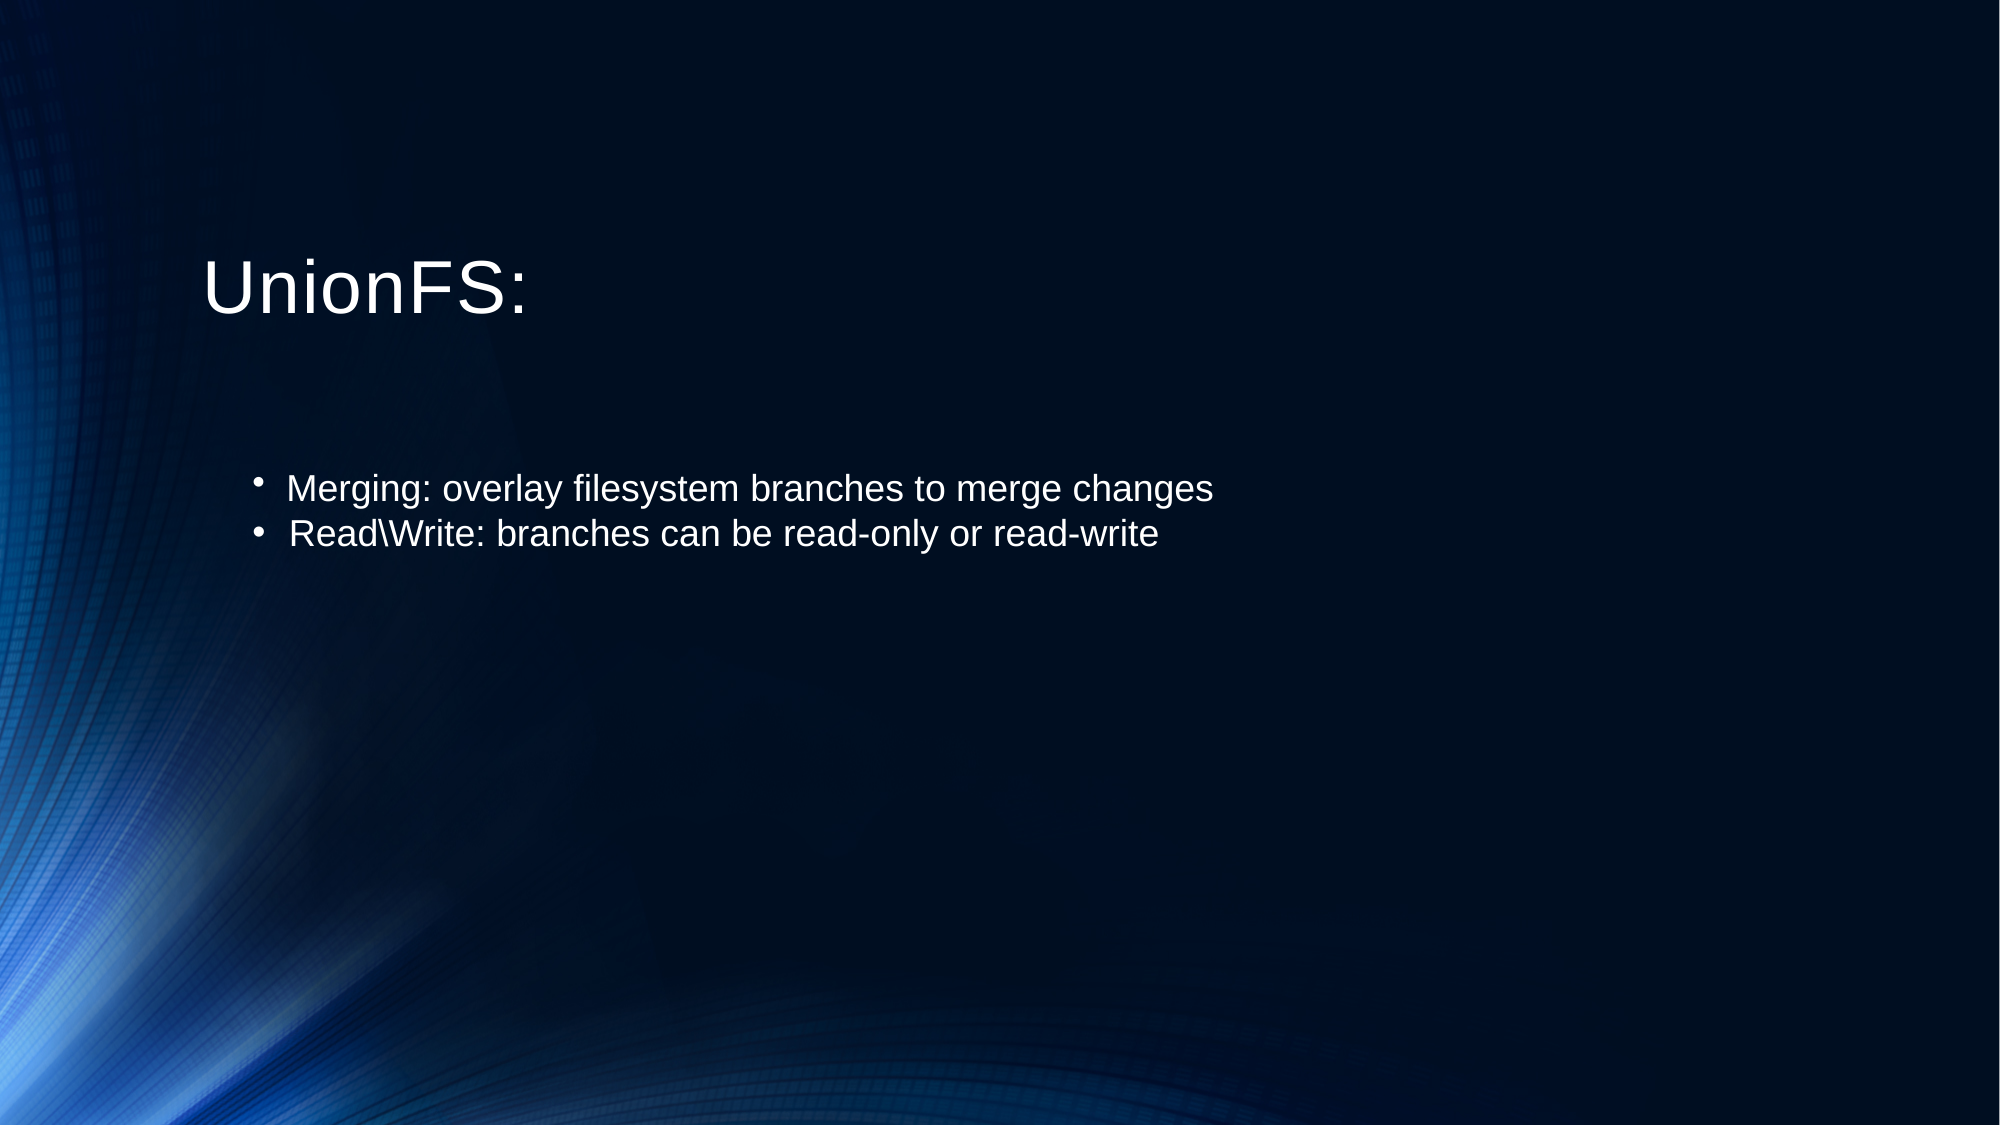

# UnionFS:

  Merging: overlay filesystem branches to merge changes
Read\Write: branches can be read-only or read-write